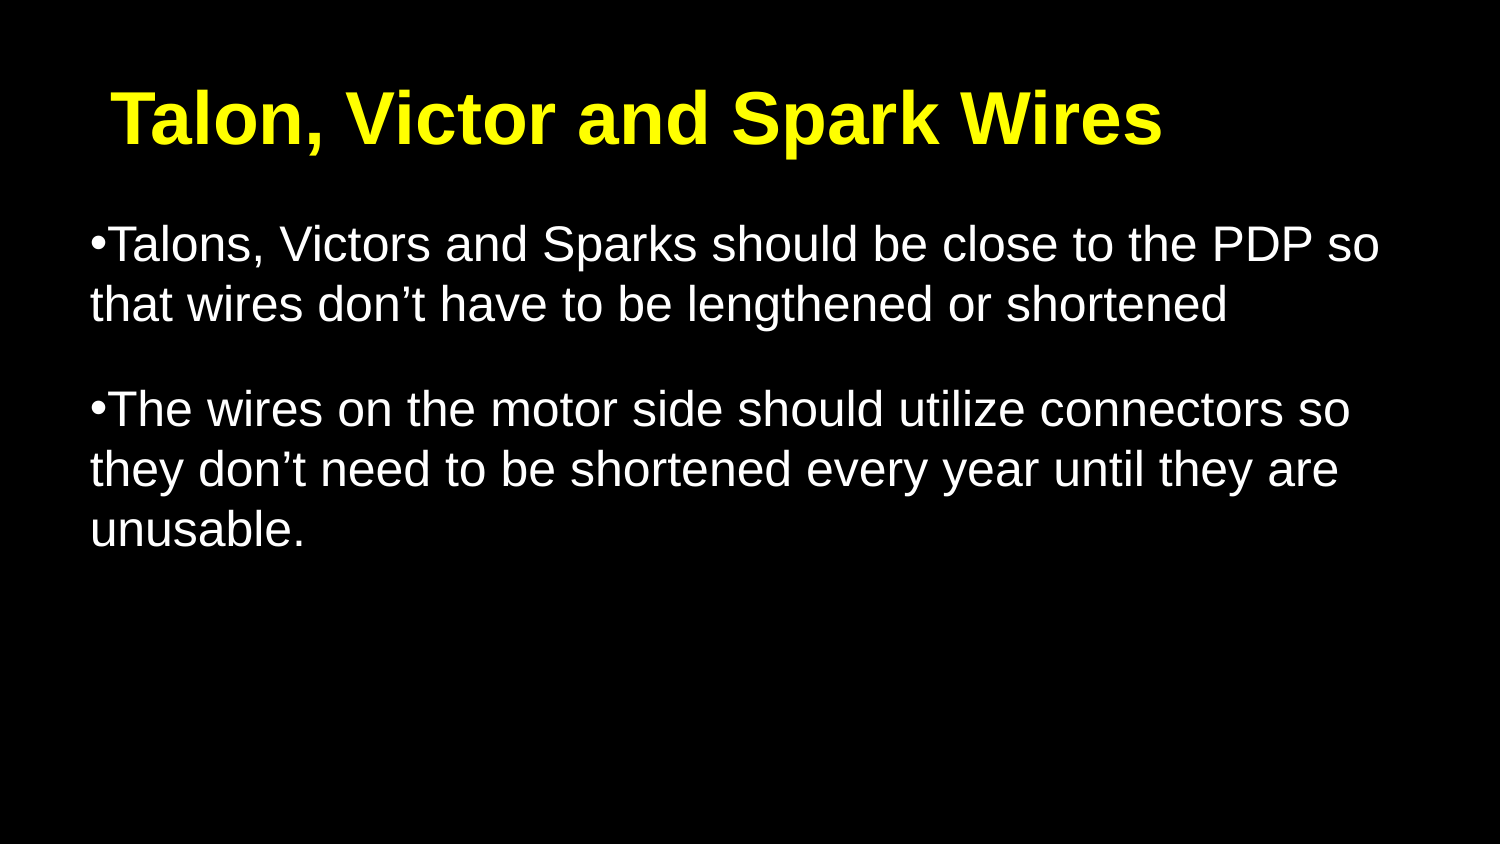

Talon, Victor and Spark Wires
Talons, Victors and Sparks should be close to the PDP so that wires don’t have to be lengthened or shortened

The wires on the motor side should utilize connectors so they don’t need to be shortened every year until they are unusable.